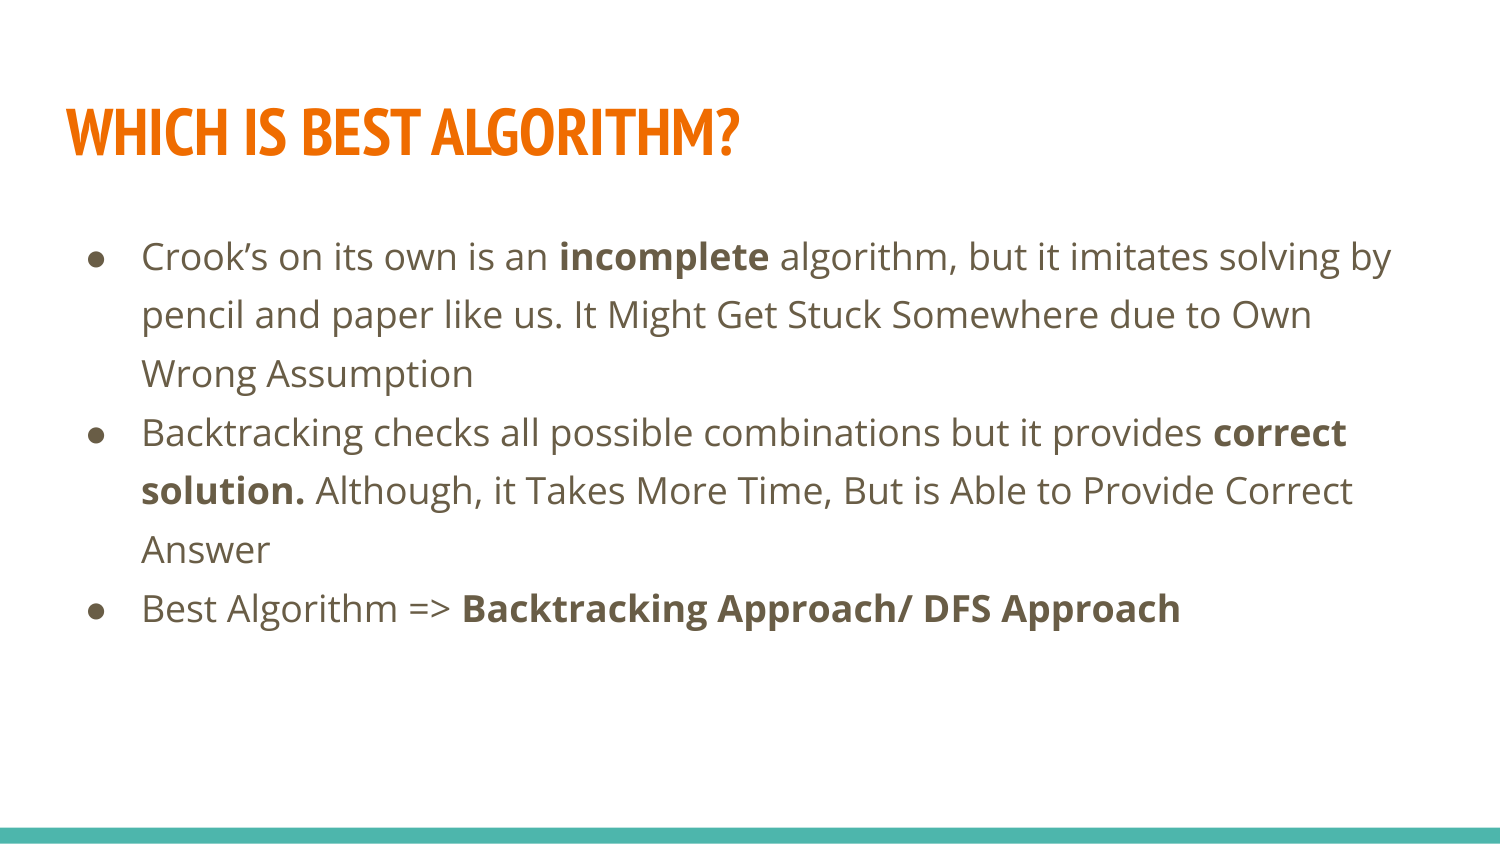

# WHICH IS BEST ALGORITHM?
Crook’s on its own is an incomplete algorithm, but it imitates solving by pencil and paper like us. It Might Get Stuck Somewhere due to Own Wrong Assumption
Backtracking checks all possible combinations but it provides correct solution. Although, it Takes More Time, But is Able to Provide Correct Answer
Best Algorithm => Backtracking Approach/ DFS Approach